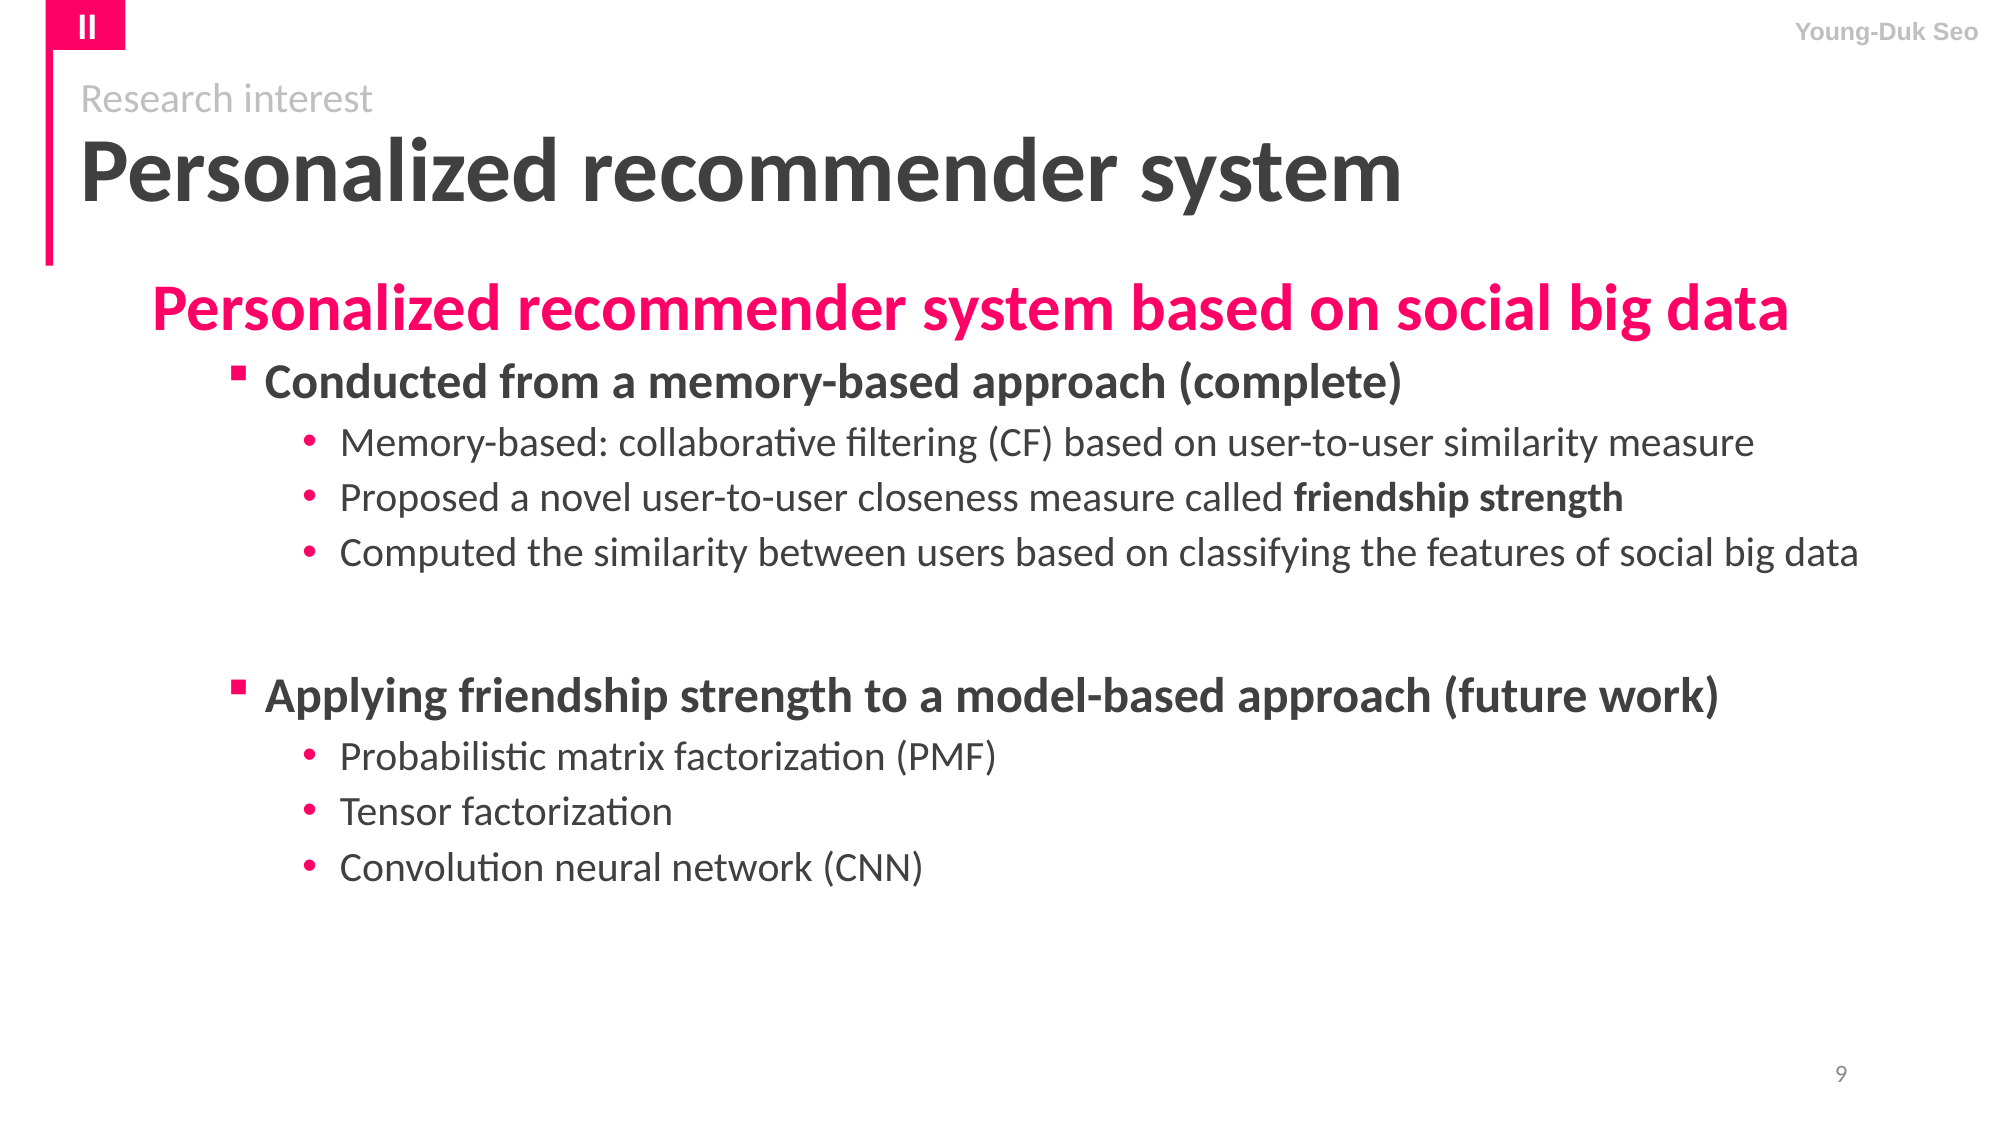

II
Young-Duk Seo
# Research interest Personalized recommender system
Personalized recommender system based on social big data
Conducted from a memory-based approach (complete)
Memory-based: collaborative filtering (CF) based on user-to-user similarity measure
Proposed a novel user-to-user closeness measure called friendship strength
Computed the similarity between users based on classifying the features of social big data

Applying friendship strength to a model-based approach (future work)
Probabilistic matrix factorization (PMF)
Tensor factorization
Convolution neural network (CNN)
9